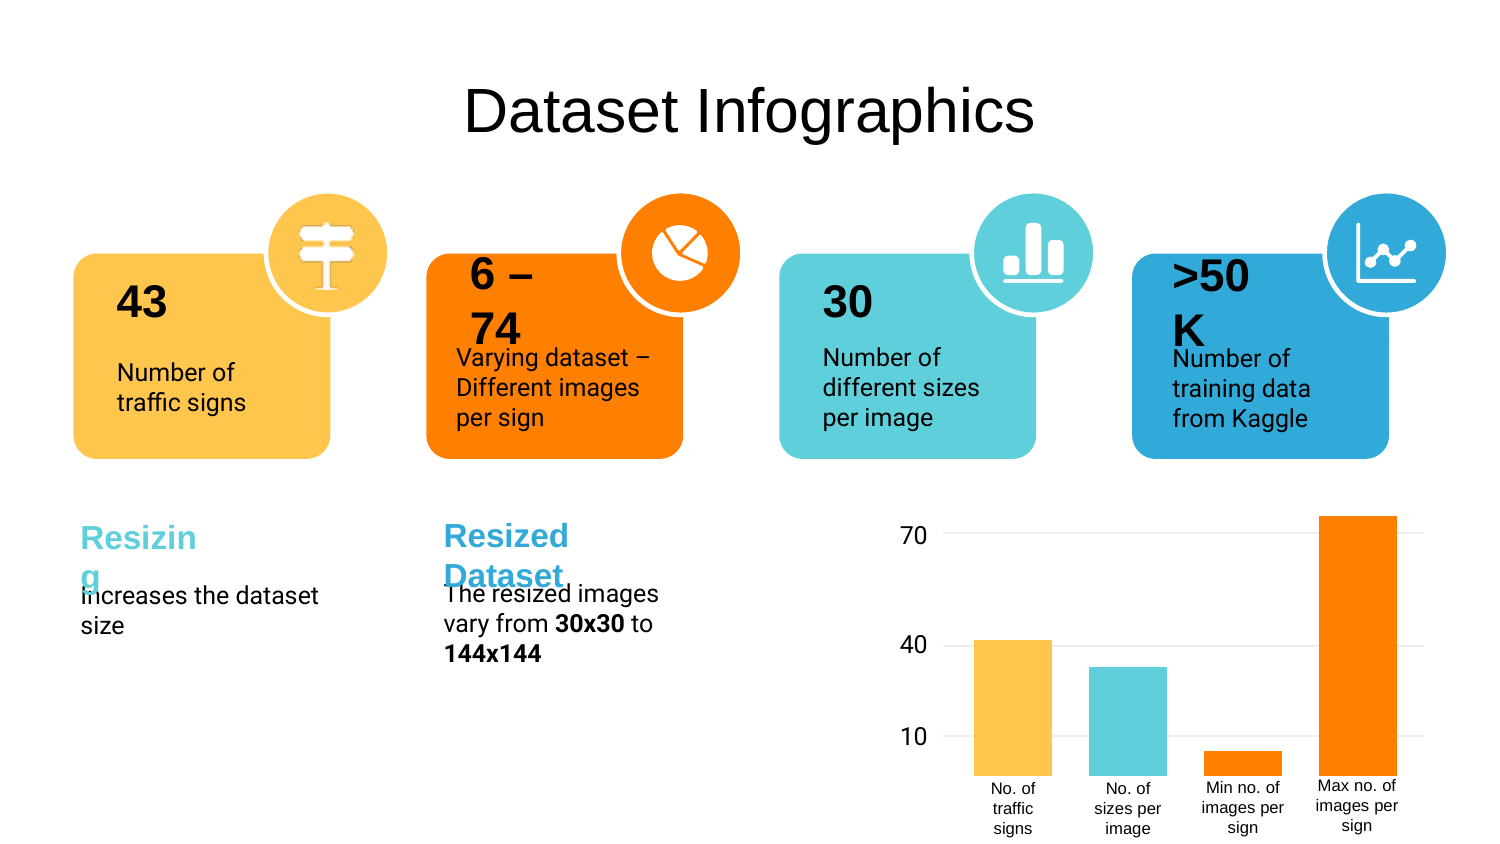

# Dataset Infographics

43
6 – 74
30
>50K
Number of traffic signs
Varying dataset – Different images per sign
Number of different sizes per image
Number of training data from Kaggle
70

40

10

Resized Dataset
Resizing
The resized images vary from 30x30 to 144x144
Increases the dataset size
Max no. of images per sign
Min no. of images per sign
No. of sizes per image
No. of traffic signs